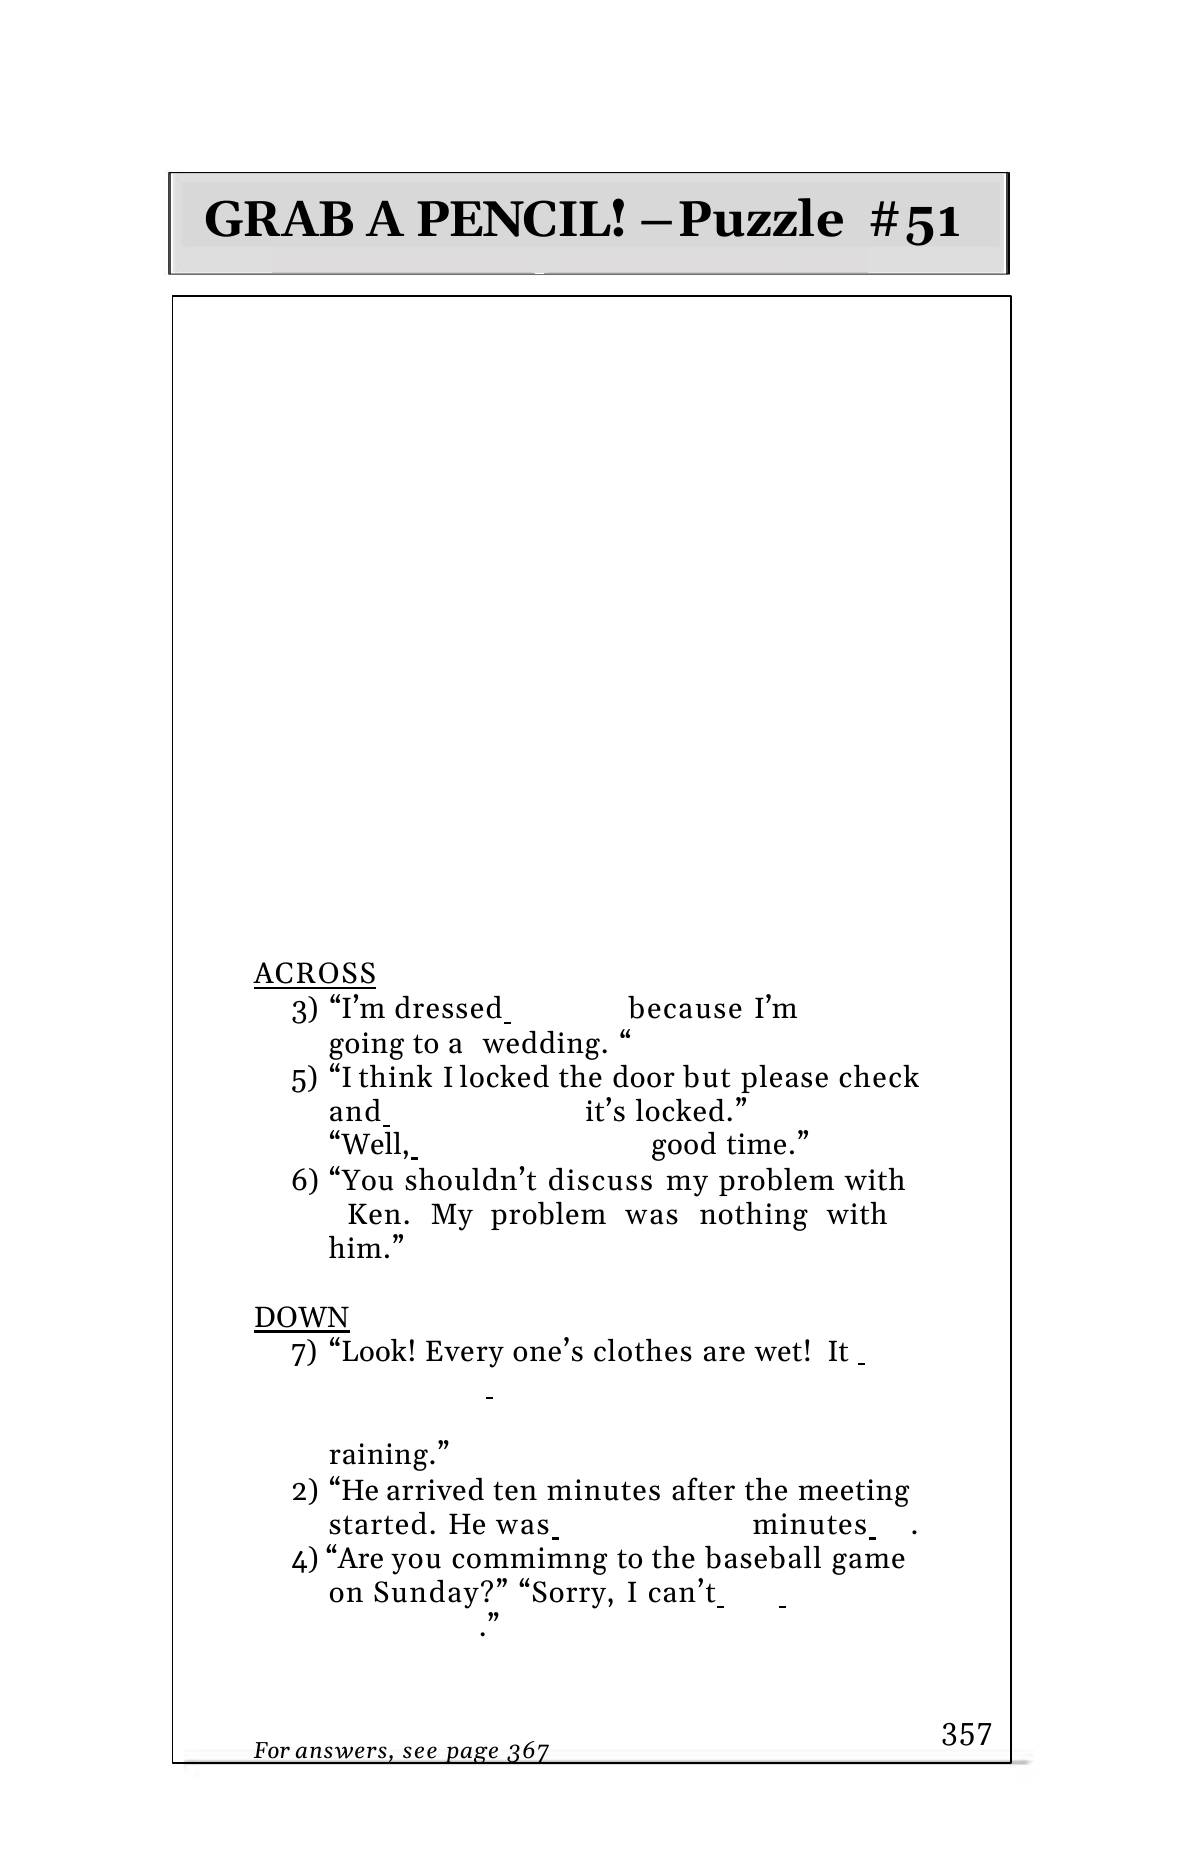

GRAB A PENCIL! – Puzzle #51

ACROSS
3) “I’m dressed 	because I’m going to a  wedding. “
“I think I locked the door but please check  and 		it’s locked.”
“Well, 		good time.”
“You shouldn’t discuss my problem with  Ken. My problem was nothing with  him.”

DOWN
“Look! Every one’s clothes are wet! It
raining.”
“He arrived ten minutes after the meeting  started. He was 	minutes 	.
4) “Are you commimng to the baseball game  on Sunday?” “Sorry, I can’t 	 	.”

For answers, see page 367
357